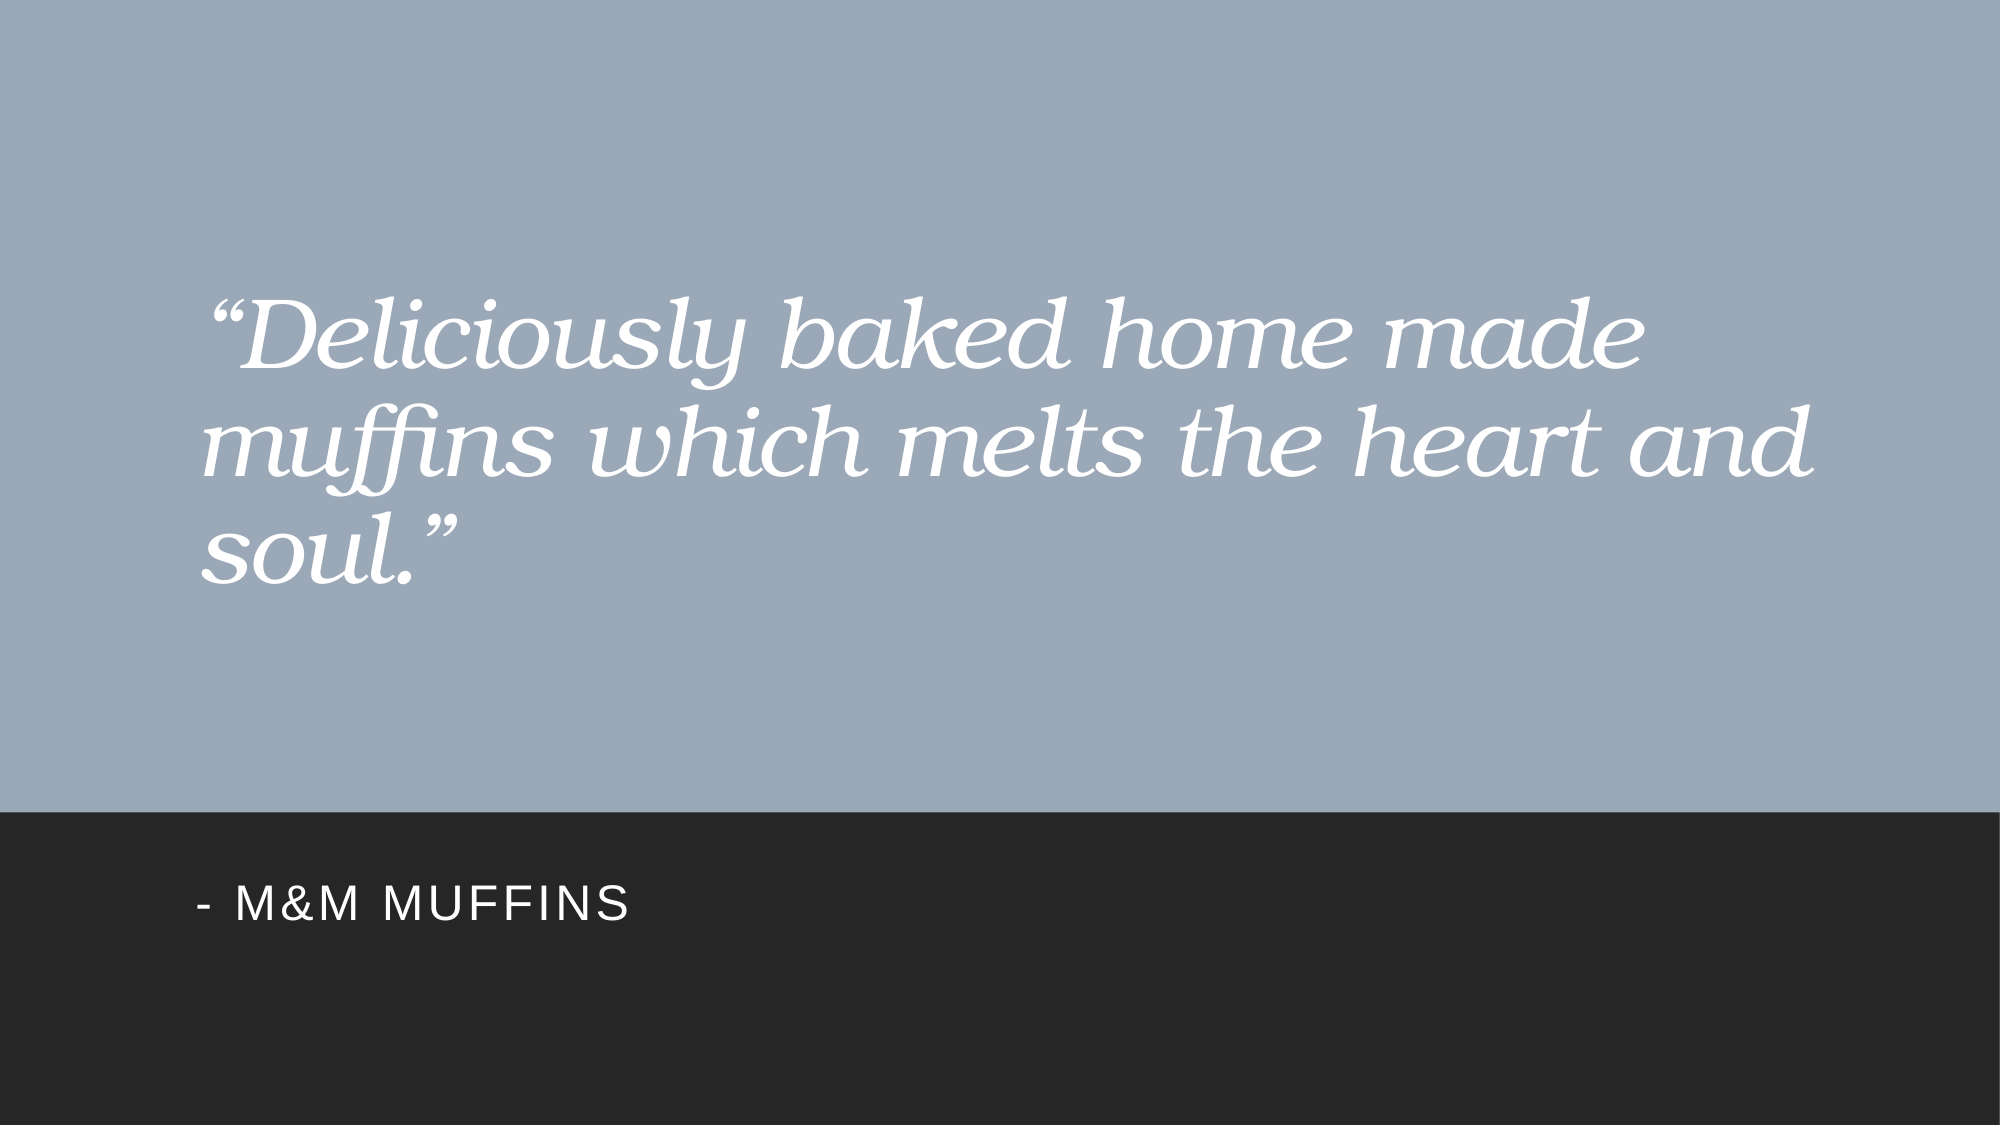

# “Deliciously baked home made muffins which melts the heart and soul.”

- m&M mUFFINS